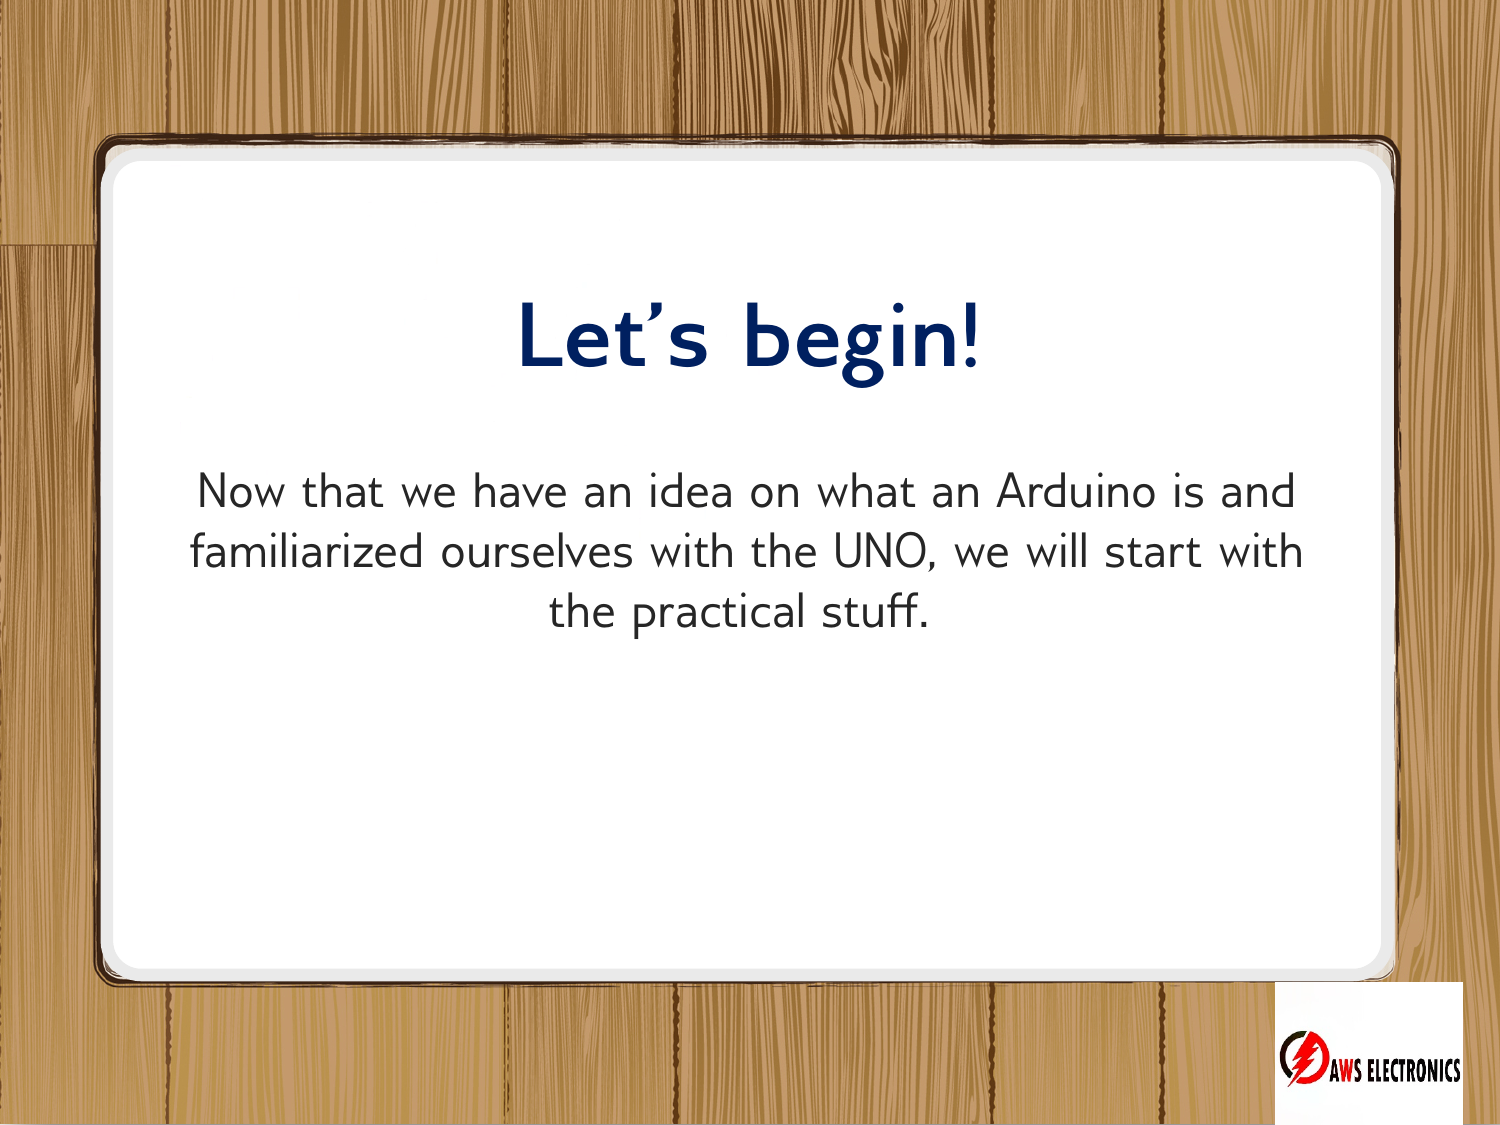

# Let’s begin!
Now that we have an idea on what an Arduino is and familiarized ourselves with the UNO, we will start with the practical stuff.